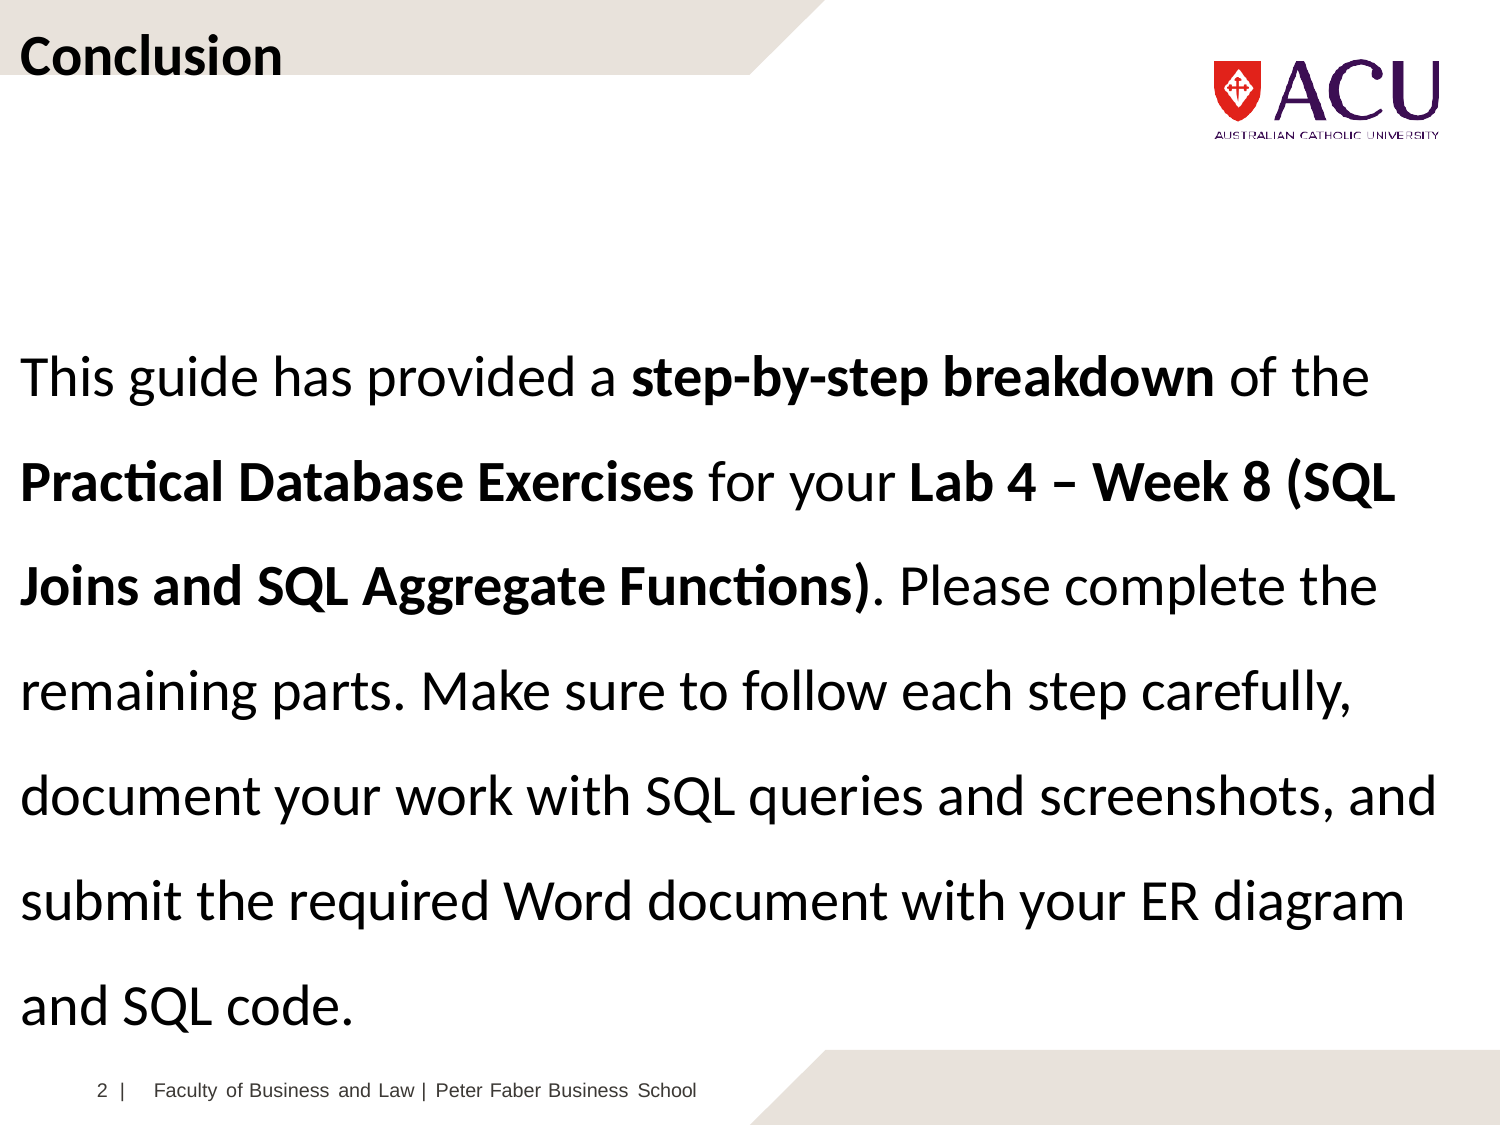

Conclusion
This guide has provided a step-by-step breakdown of the Practical Database Exercises for your Lab 4 – Week 8 (SQL Joins and SQL Aggregate Functions). Please complete the remaining parts. Make sure to follow each step carefully, document your work with SQL queries and screenshots, and submit the required Word document with your ER diagram and SQL code.
2 |	Faculty of Business and Law | Peter Faber Business School